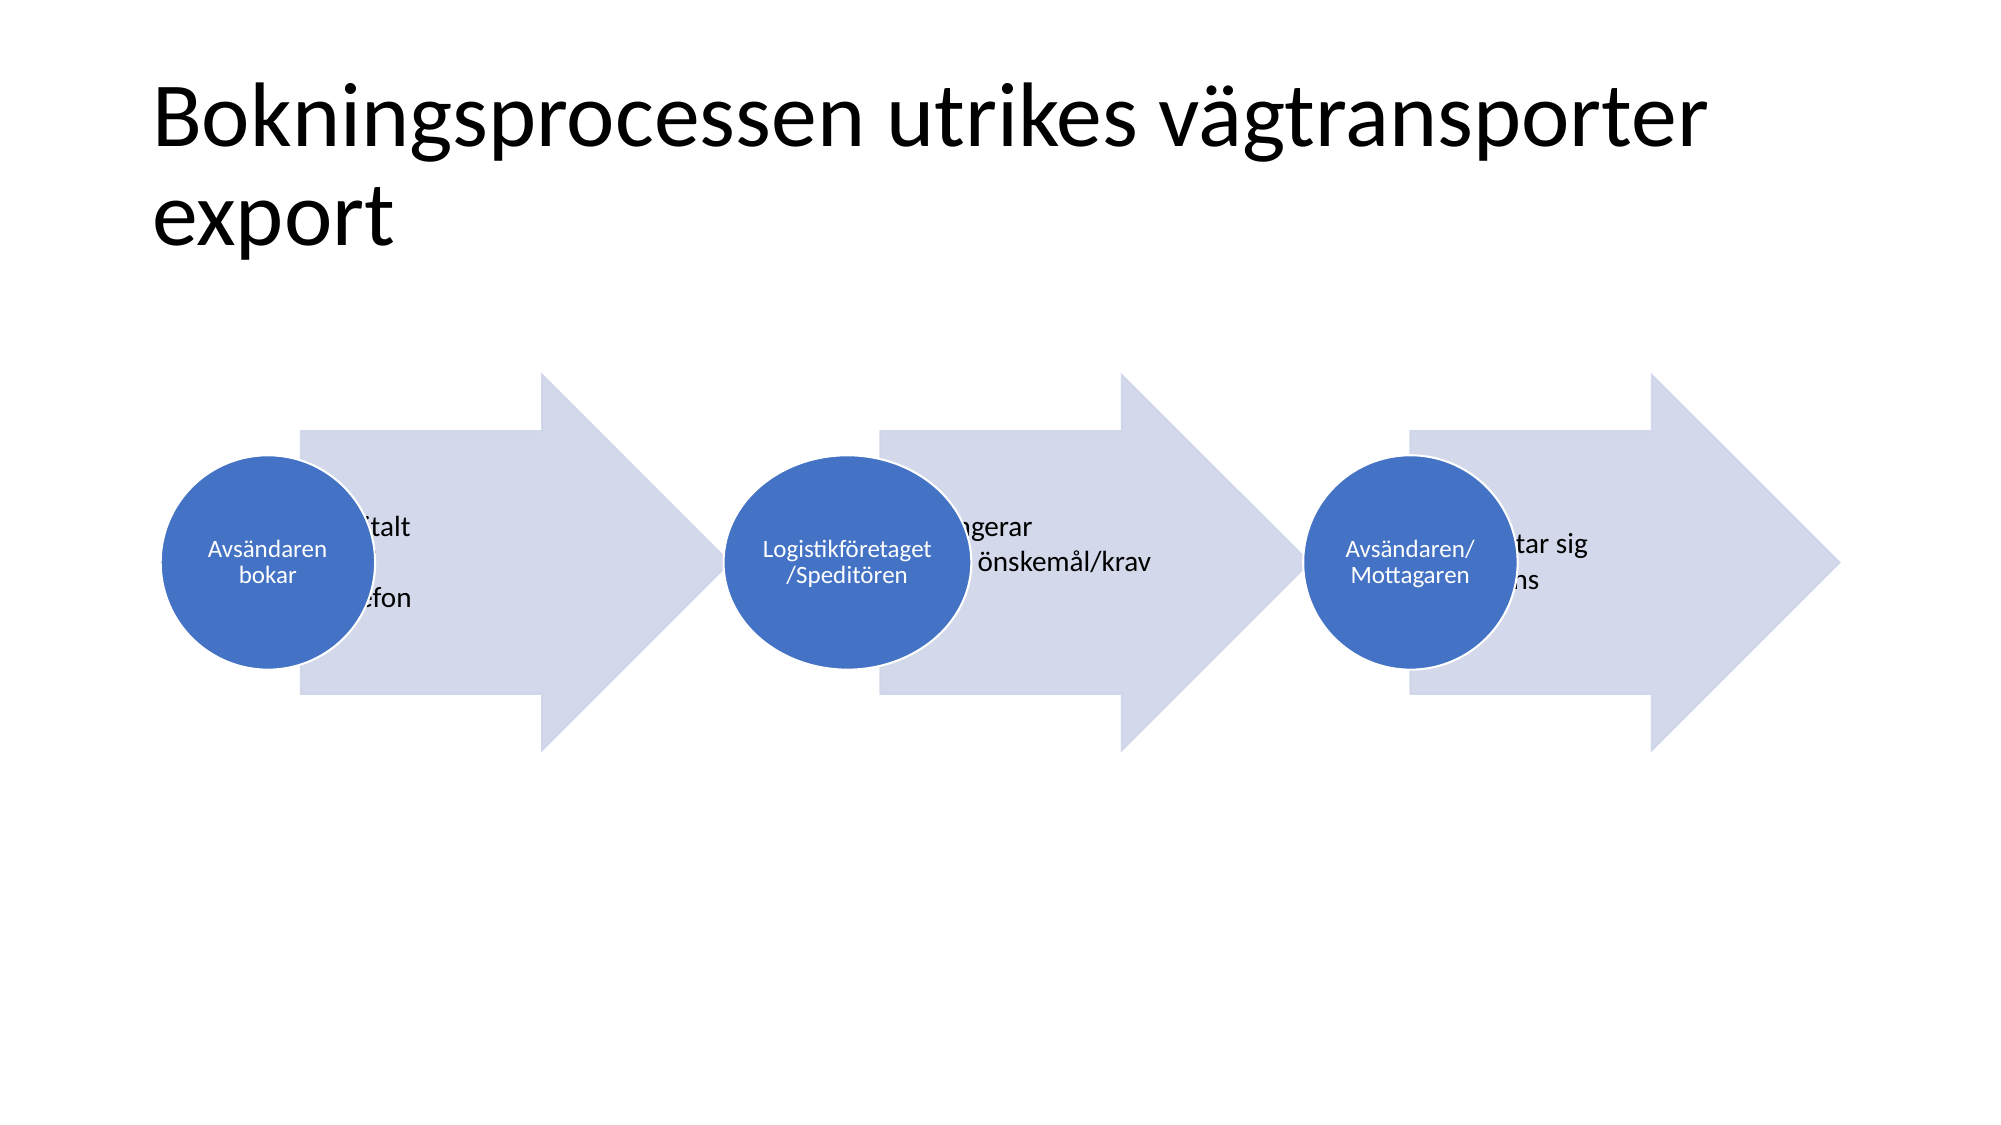

Bokningsprocessen utrikes vägtransporter export
Digitalt
Mail
Telefon
Avsändaren bokar
Arrangerar
Enligt önskemål/krav

Logistikföretaget/Speditören
Förväntar sig
Leverans
Avsändaren/Mottagaren